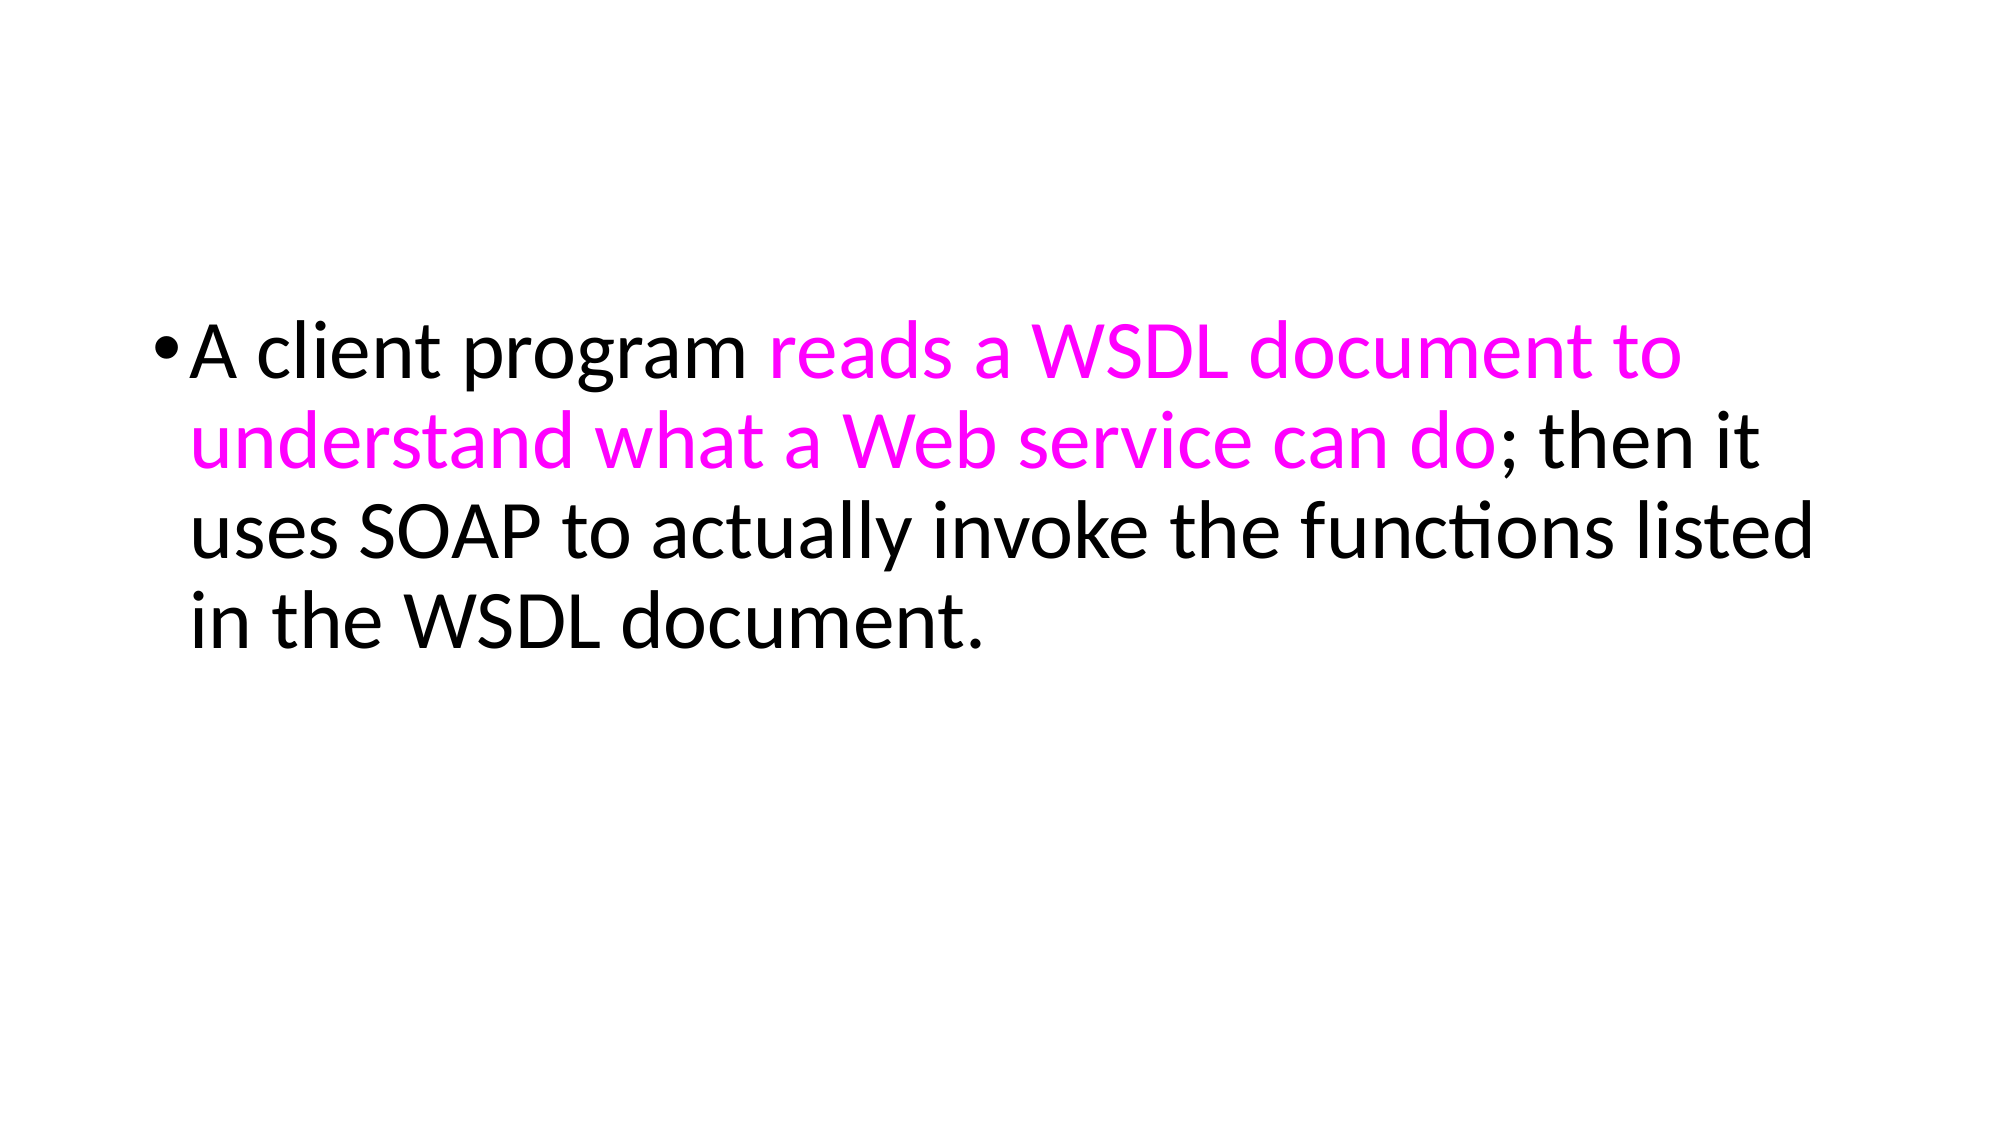

A client program reads a WSDL document to understand what a Web service can do; then it uses SOAP to actually invoke the functions listed in the WSDL document.